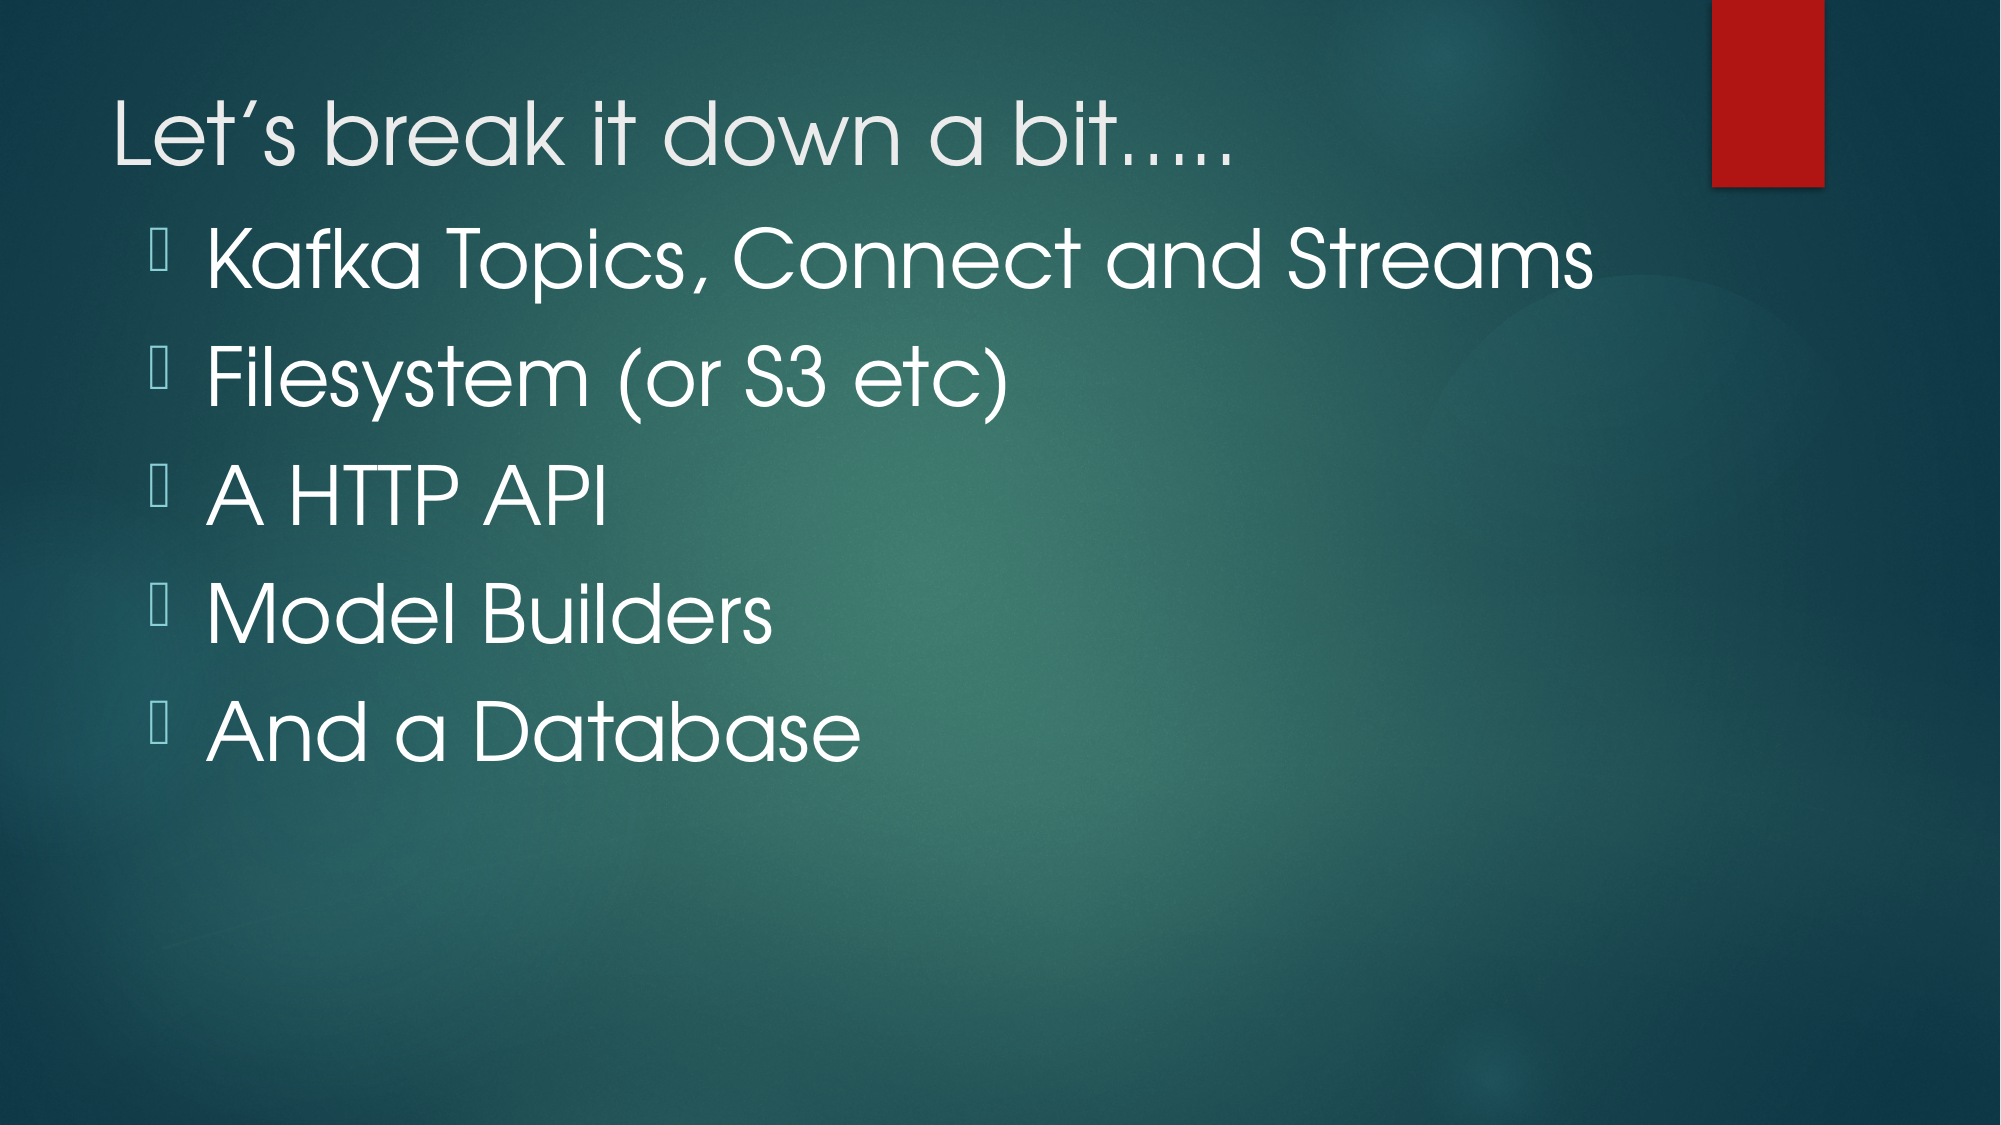

# Let’s break it down a bit…..
Kafka Topics, Connect and Streams
Filesystem (or S3 etc)
A HTTP API
Model Builders
And a Database